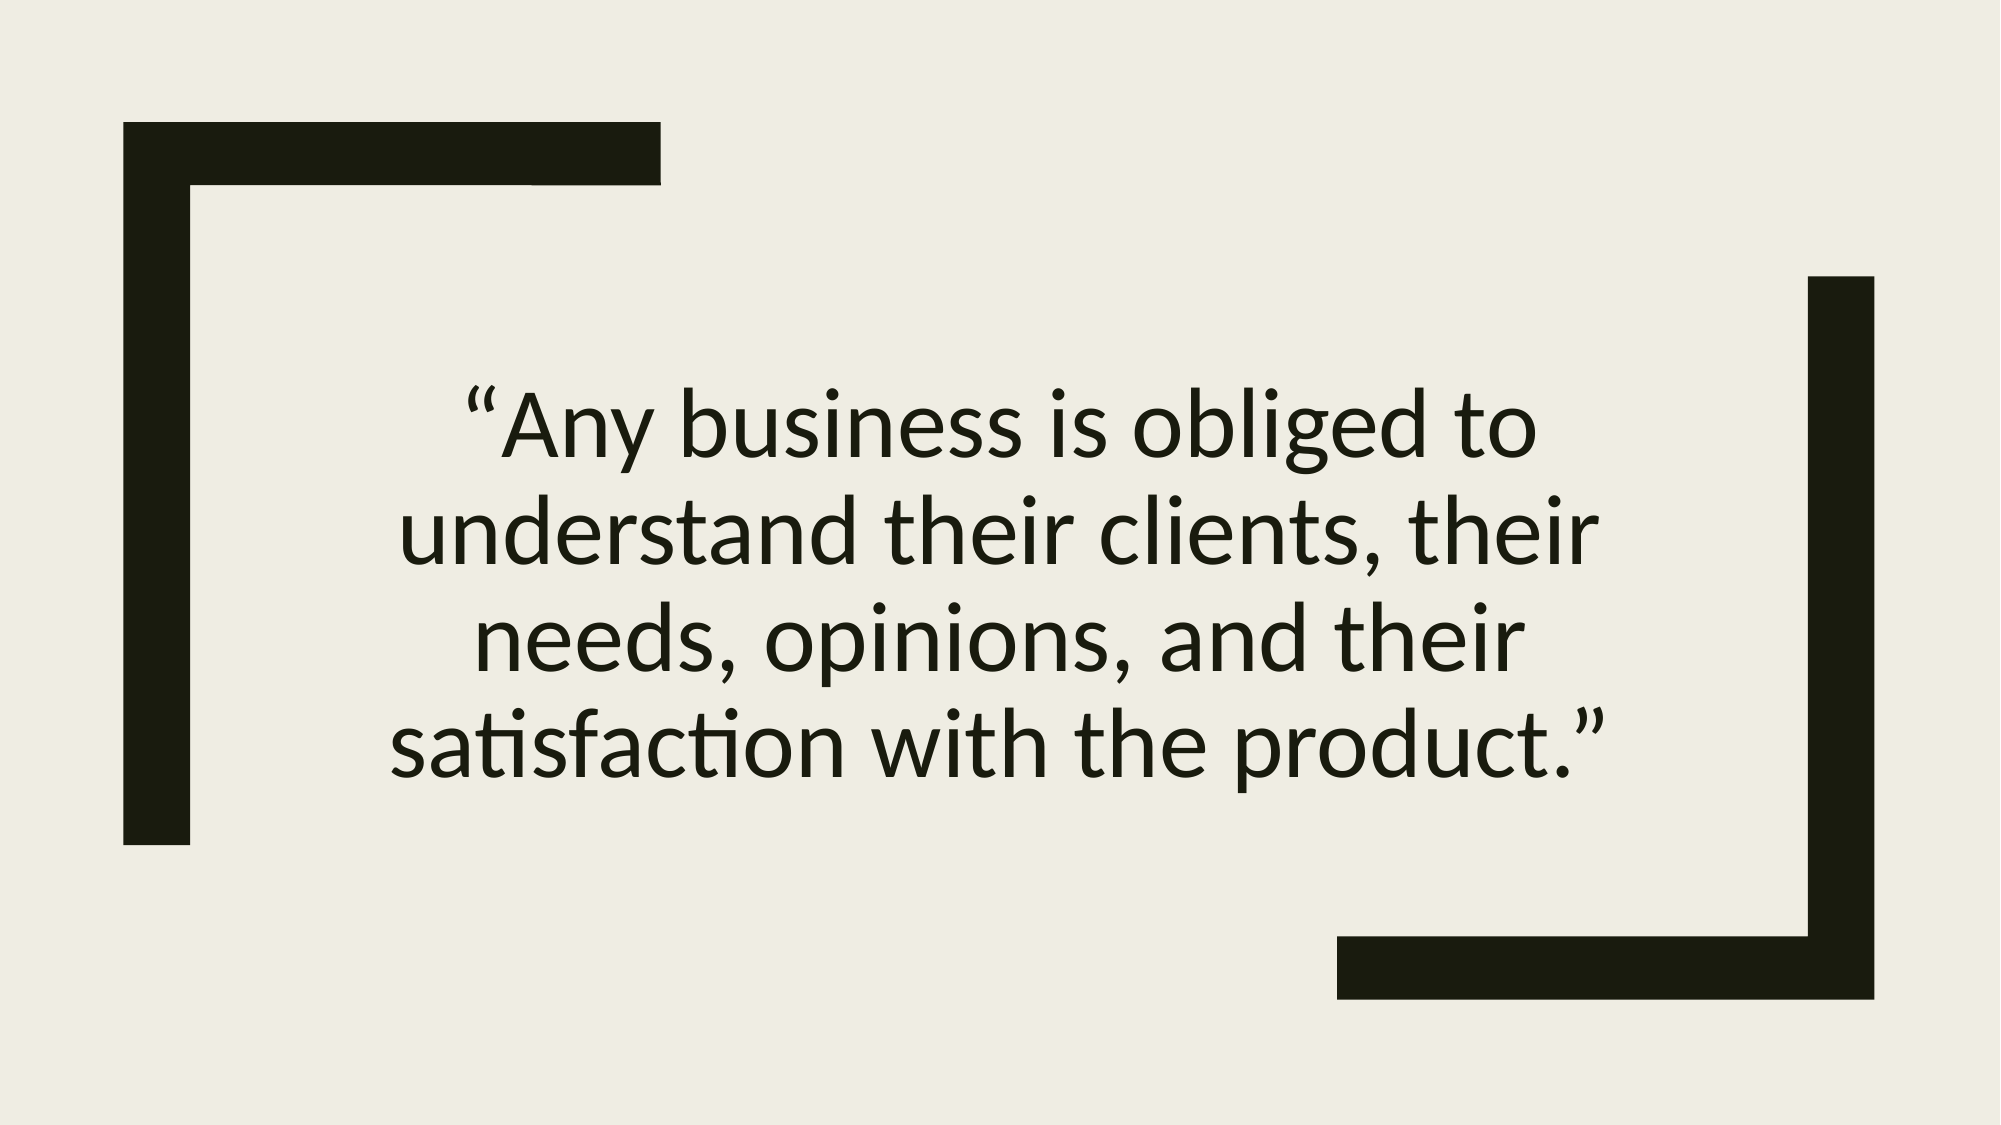

# “Any business is obliged to understand their clients, their needs, opinions, and their satisfaction with the product.”